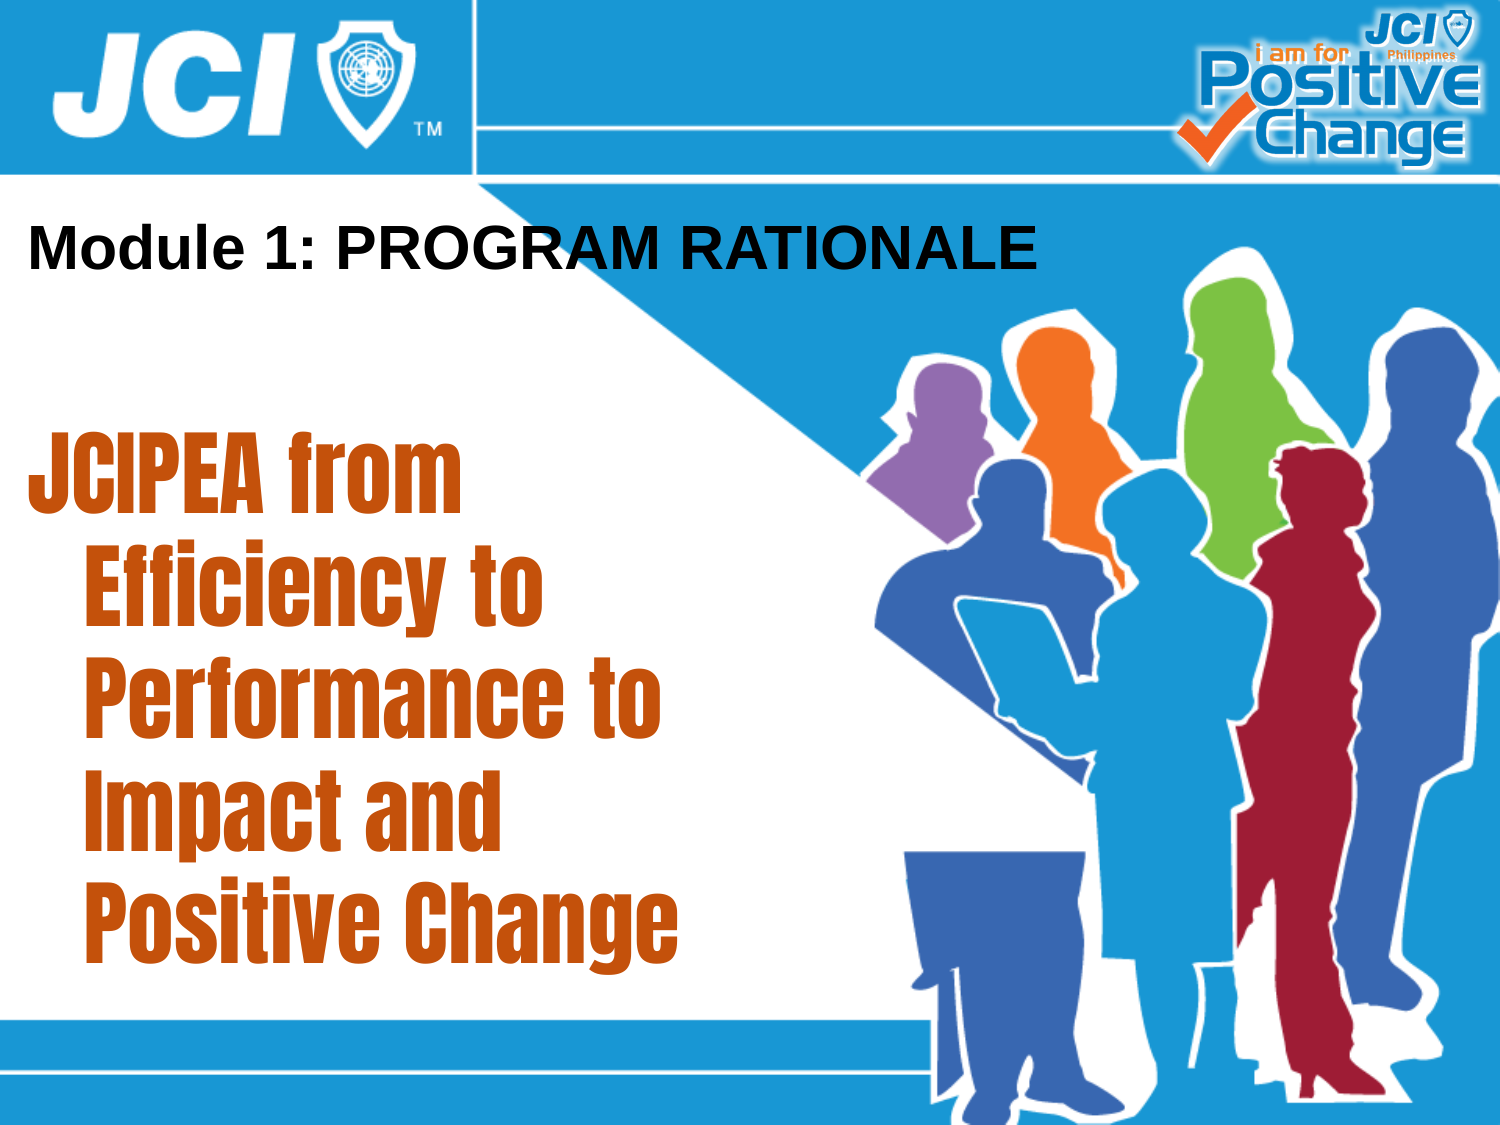

Module 1: PROGRAM RATIONALE
JCIPEA from Efficiency to Performance to Impact and Positive Change